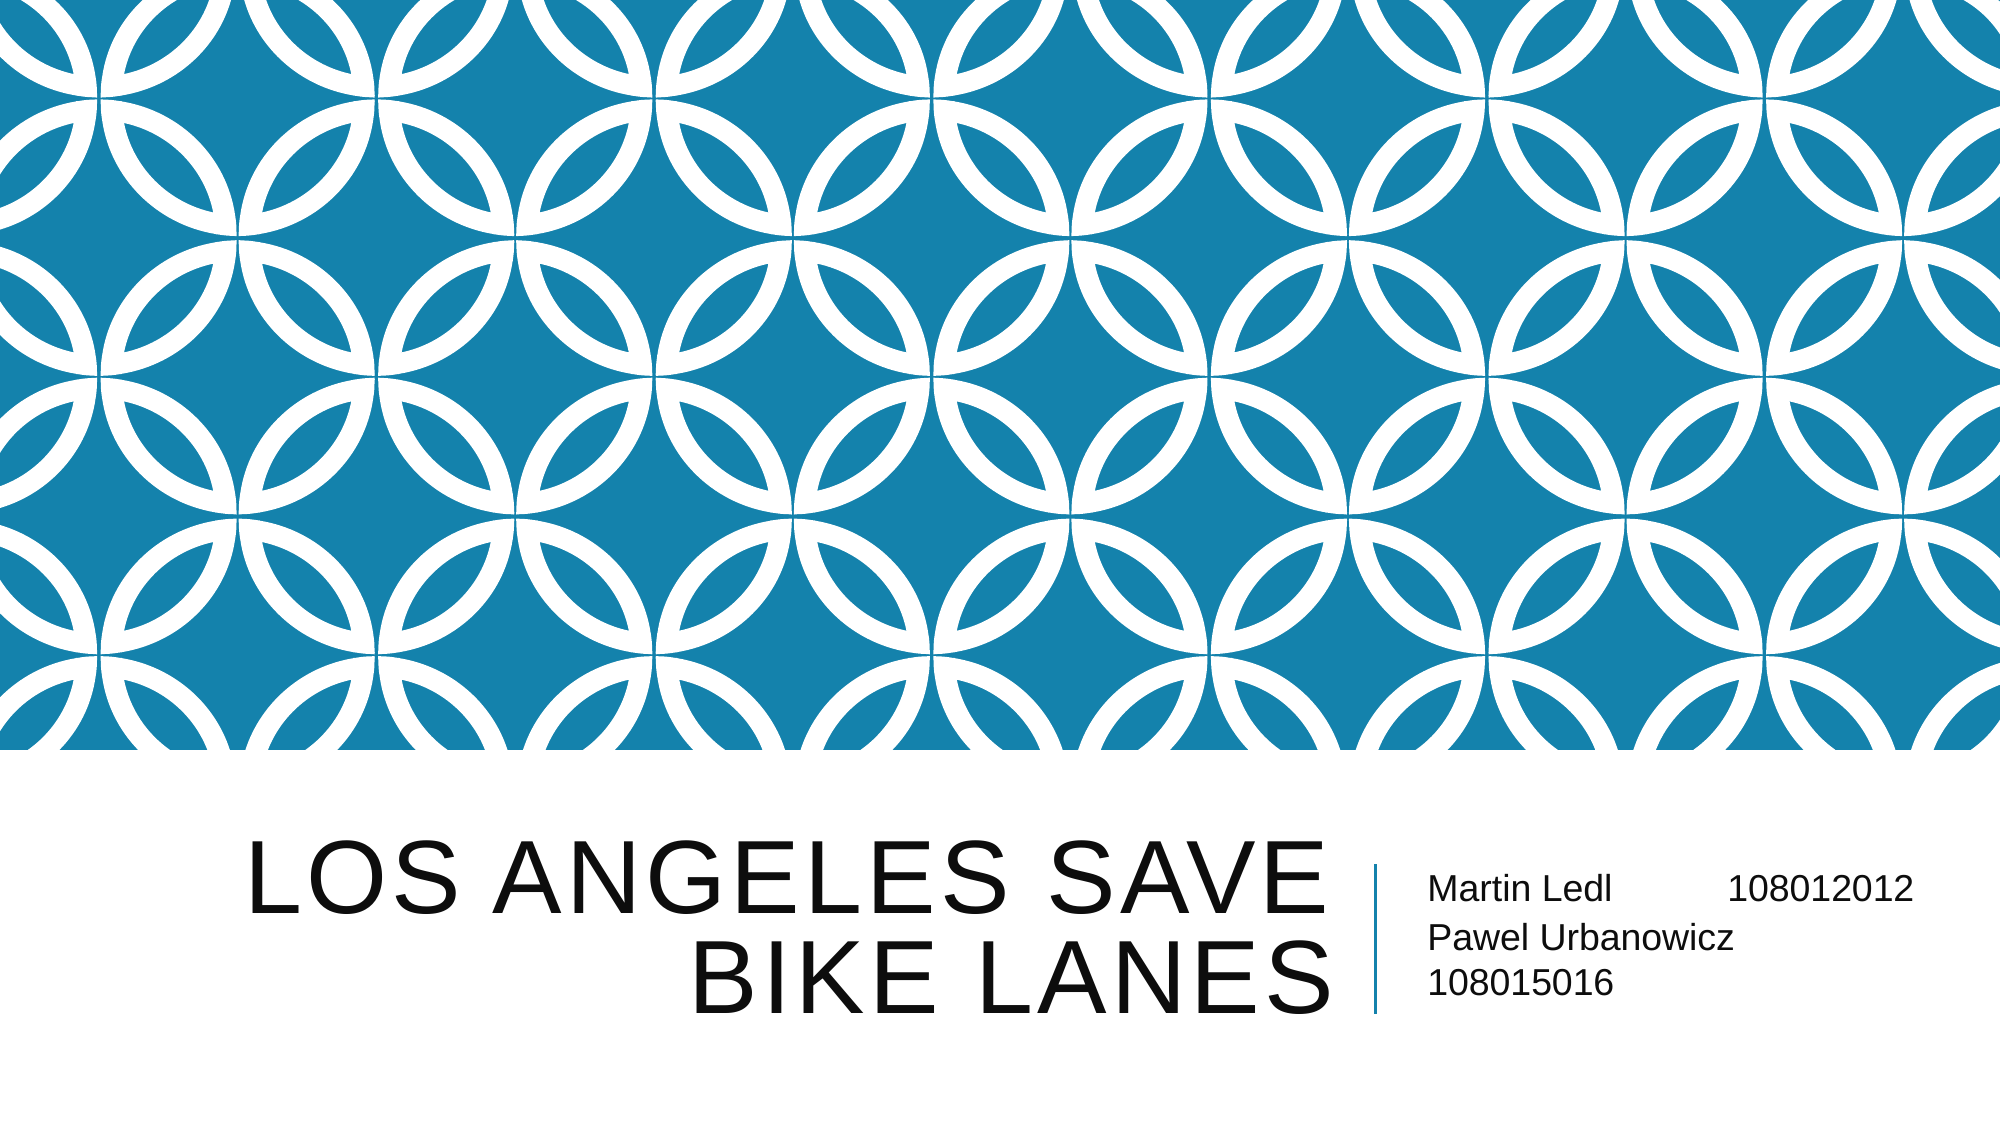

# Los Angeles Save Bike Lanes
Martin Ledl	108012012
Pawel Urbanowicz	108015016